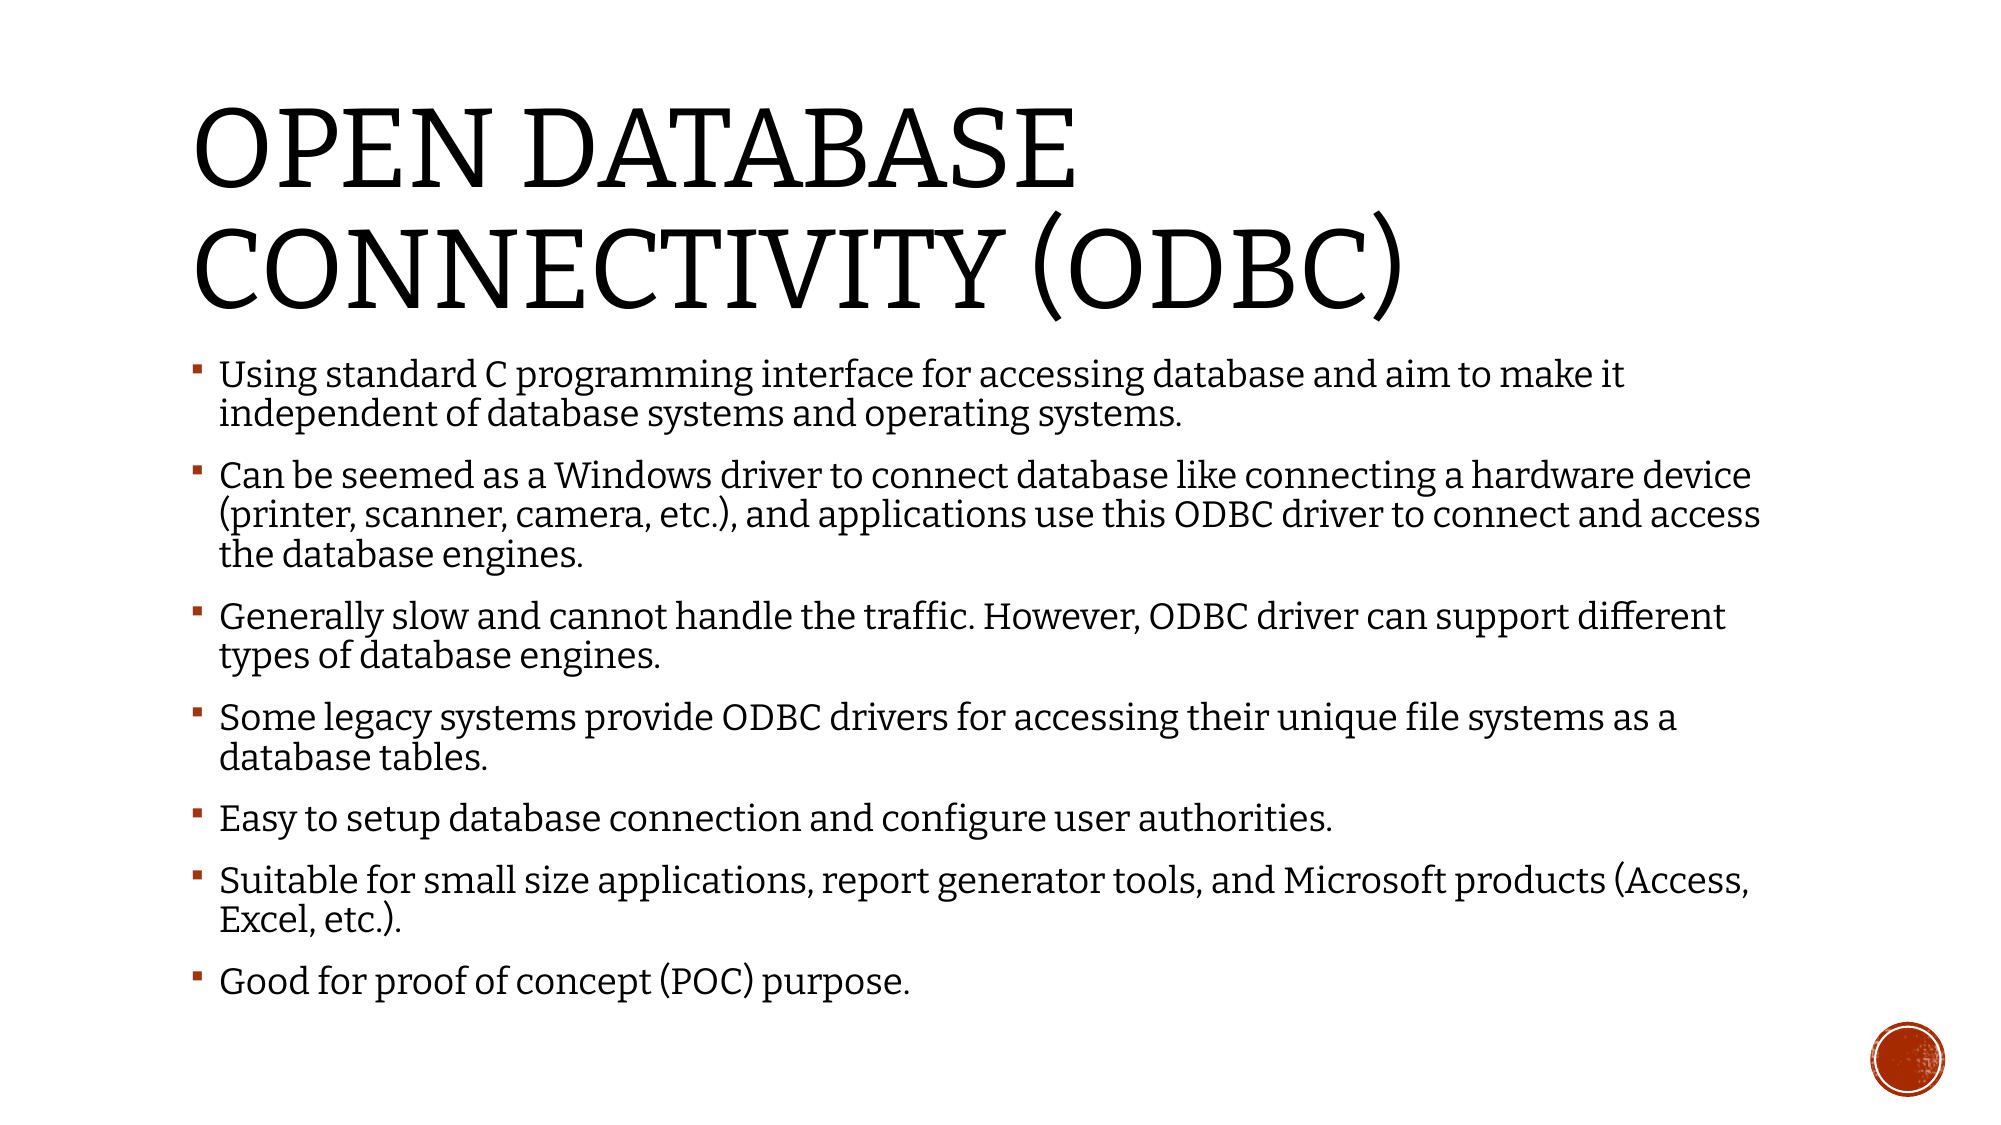

# Open Database Connectivity (ODBC)
Using standard C programming interface for accessing database and aim to make it independent of database systems and operating systems.
Can be seemed as a Windows driver to connect database like connecting a hardware device (printer, scanner, camera, etc.), and applications use this ODBC driver to connect and access the database engines.
Generally slow and cannot handle the traffic. However, ODBC driver can support different types of database engines.
Some legacy systems provide ODBC drivers for accessing their unique file systems as a database tables.
Easy to setup database connection and configure user authorities.
Suitable for small size applications, report generator tools, and Microsoft products (Access, Excel, etc.).
Good for proof of concept (POC) purpose.